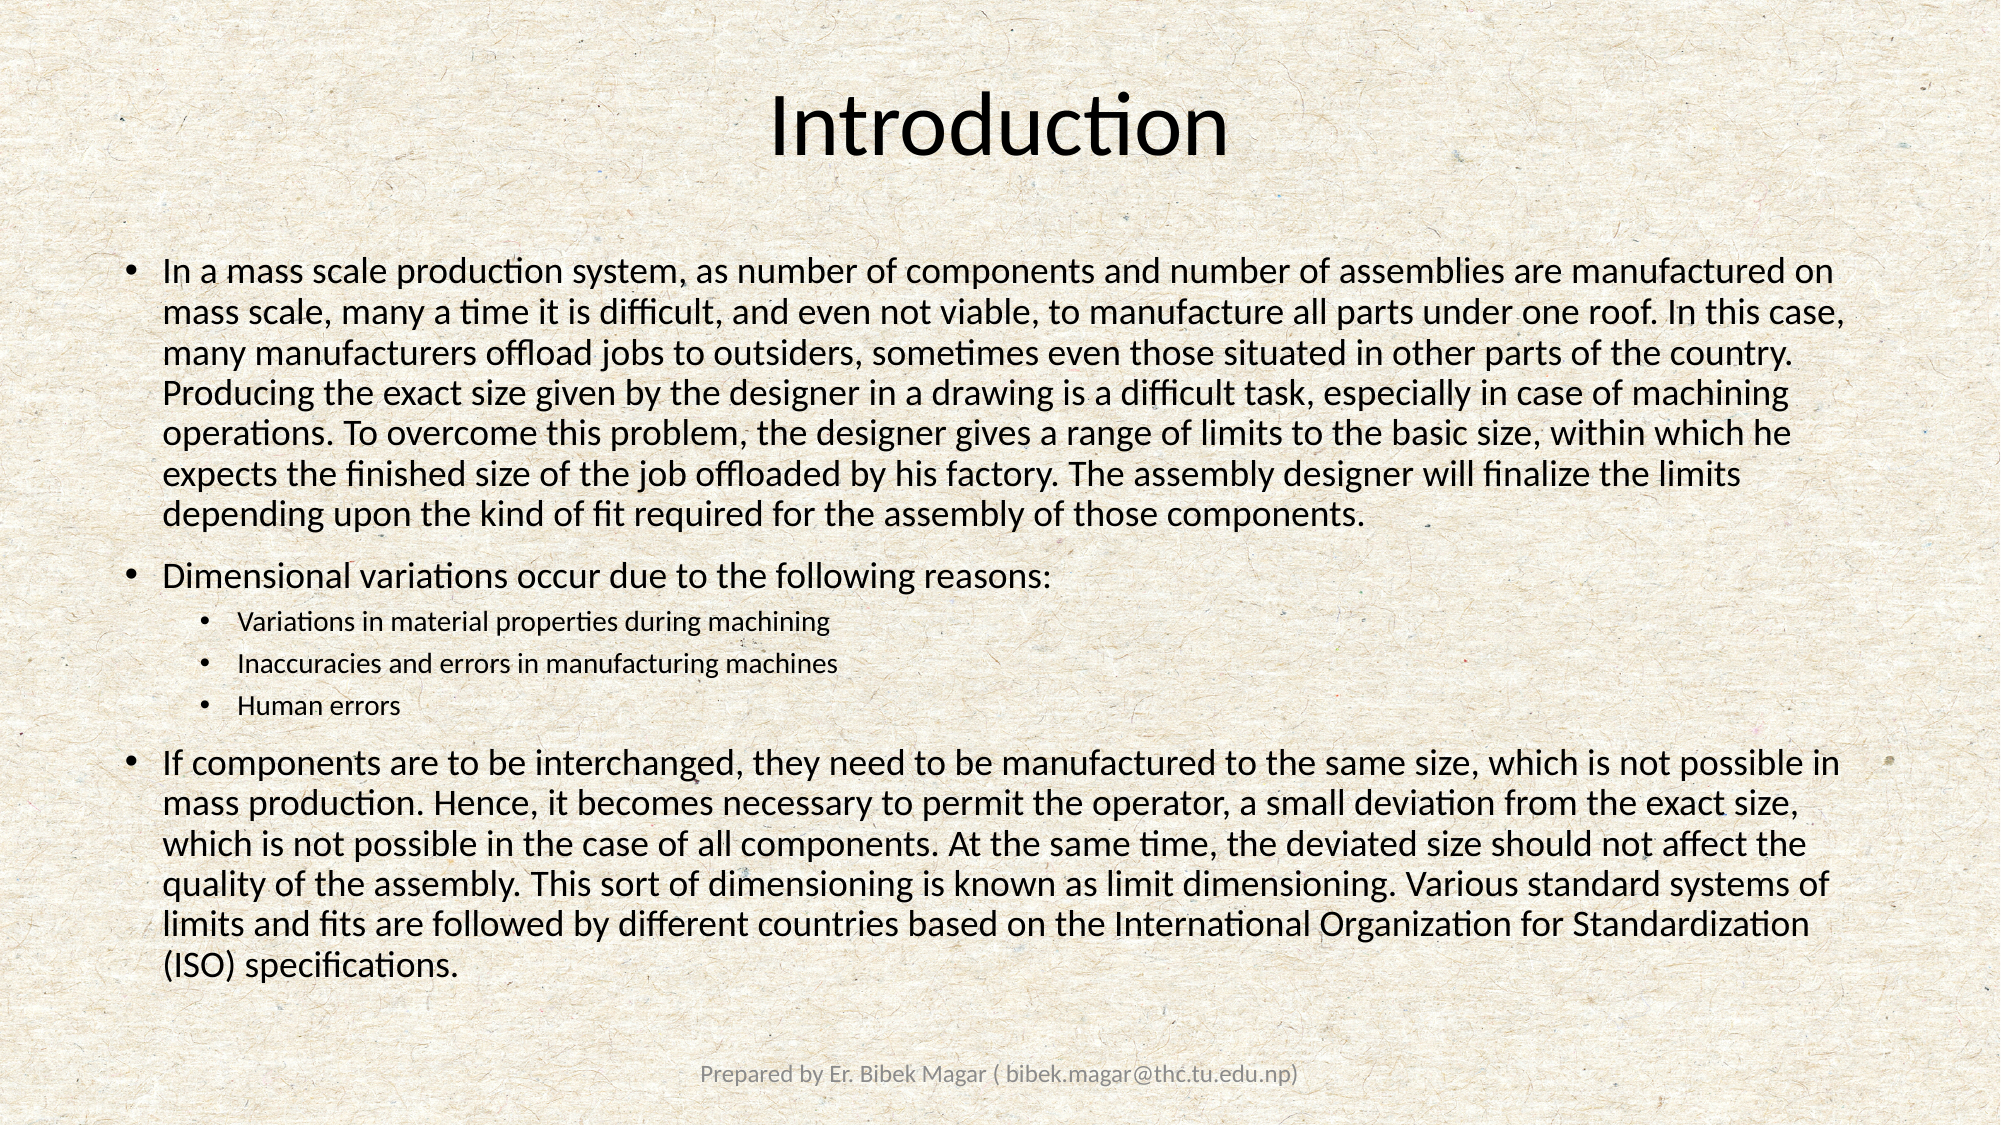

# Introduction
In a mass scale production system, as number of components and number of assemblies are manufactured on mass scale, many a time it is difficult, and even not viable, to manufacture all parts under one roof. In this case, many manufacturers offload jobs to outsiders, sometimes even those situated in other parts of the country. Producing the exact size given by the designer in a drawing is a difficult task, especially in case of machining operations. To overcome this problem, the designer gives a range of limits to the basic size, within which he expects the finished size of the job offloaded by his factory. The assembly designer will finalize the limits depending upon the kind of fit required for the assembly of those components.
Dimensional variations occur due to the following reasons:
Variations in material properties during machining
Inaccuracies and errors in manufacturing machines
Human errors
If components are to be interchanged, they need to be manufactured to the same size, which is not possible in mass production. Hence, it becomes necessary to permit the operator, a small deviation from the exact size, which is not possible in the case of all components. At the same time, the deviated size should not affect the quality of the assembly. This sort of dimensioning is known as limit dimensioning. Various standard systems of limits and fits are followed by different countries based on the International Organization for Standardization (ISO) specifications.
Prepared by Er. Bibek Magar ( bibek.magar@thc.tu.edu.np)